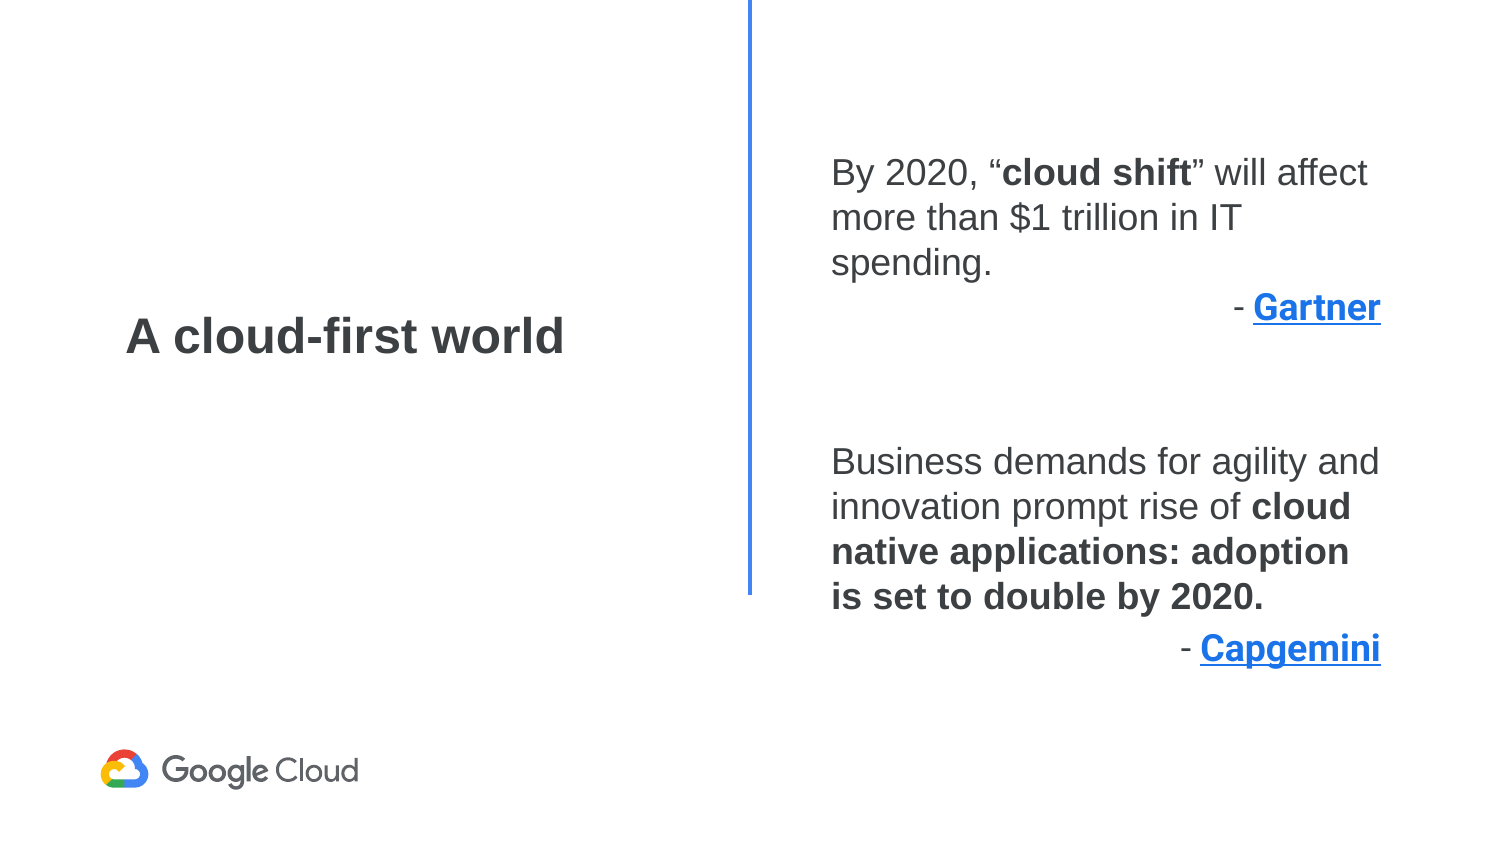

# A cloud-first world
By 2020, “cloud shift” will affect more than $1 trillion in IT spending.
 - Gartner
Business demands for agility and innovation prompt rise of cloud native applications: adoption is set to double by 2020.
 - Capgemini